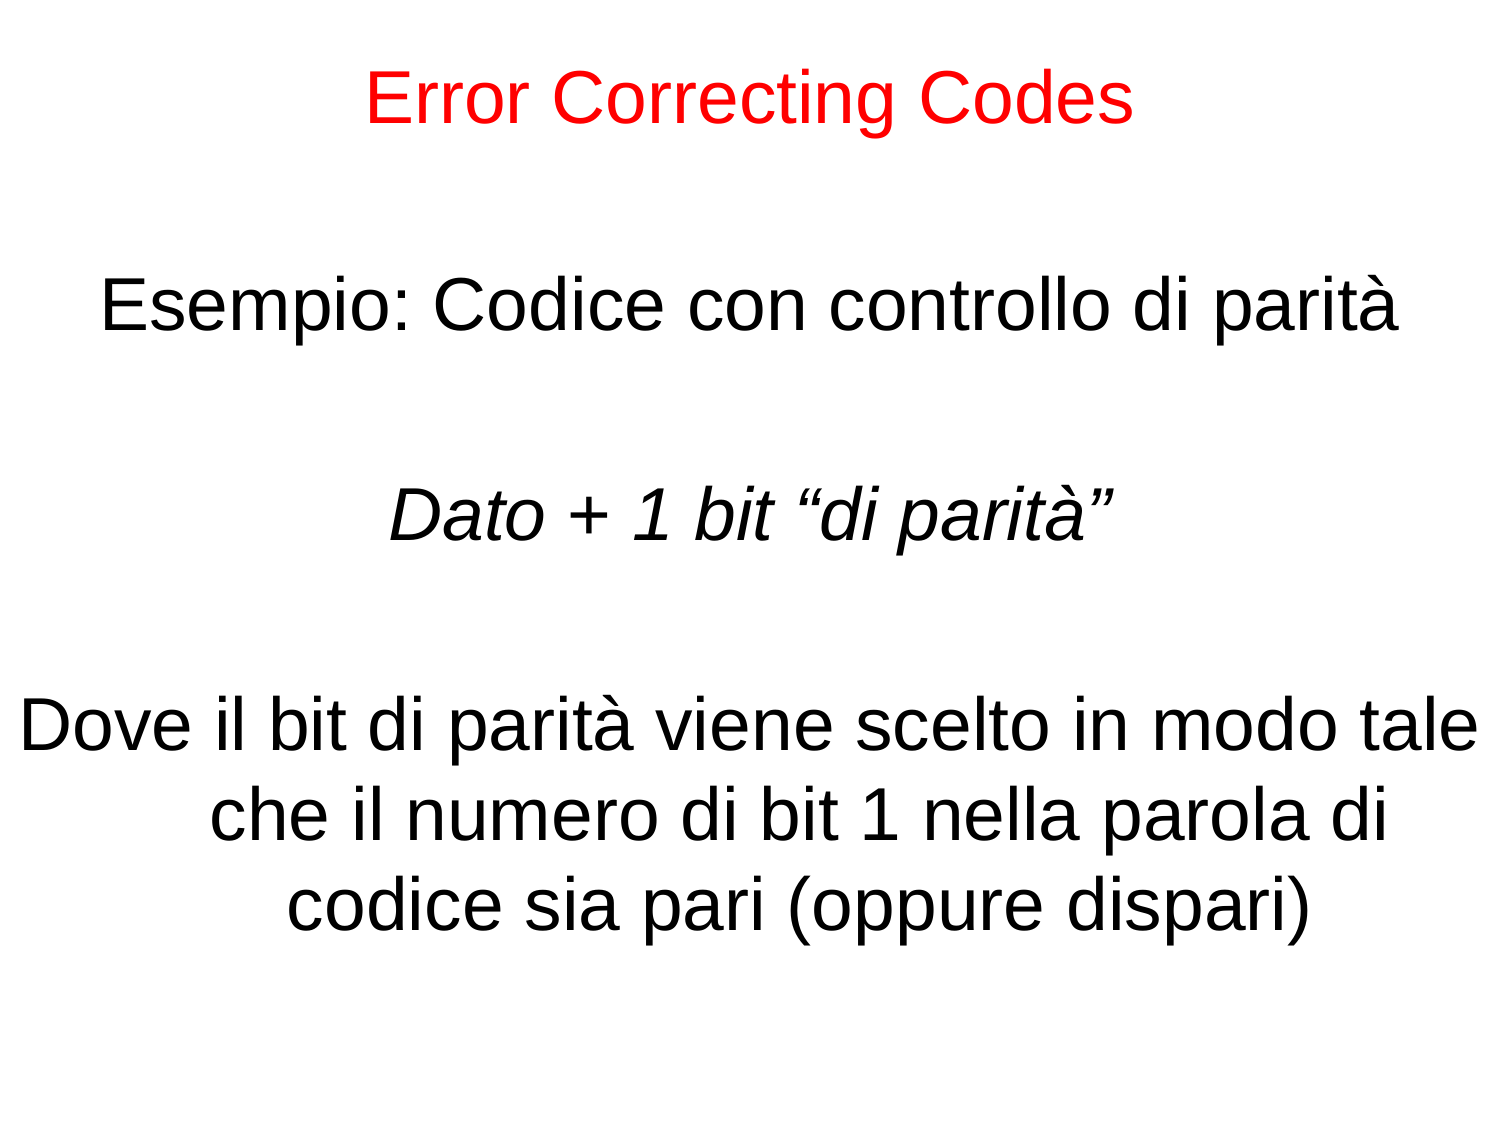

# Error Correcting Codes
Esempio: Codice con controllo di parità

Dato + 1 bit “di parità”

Dove il bit di parità viene scelto in modo tale che il numero di bit 1 nella parola di codice sia pari (oppure dispari)